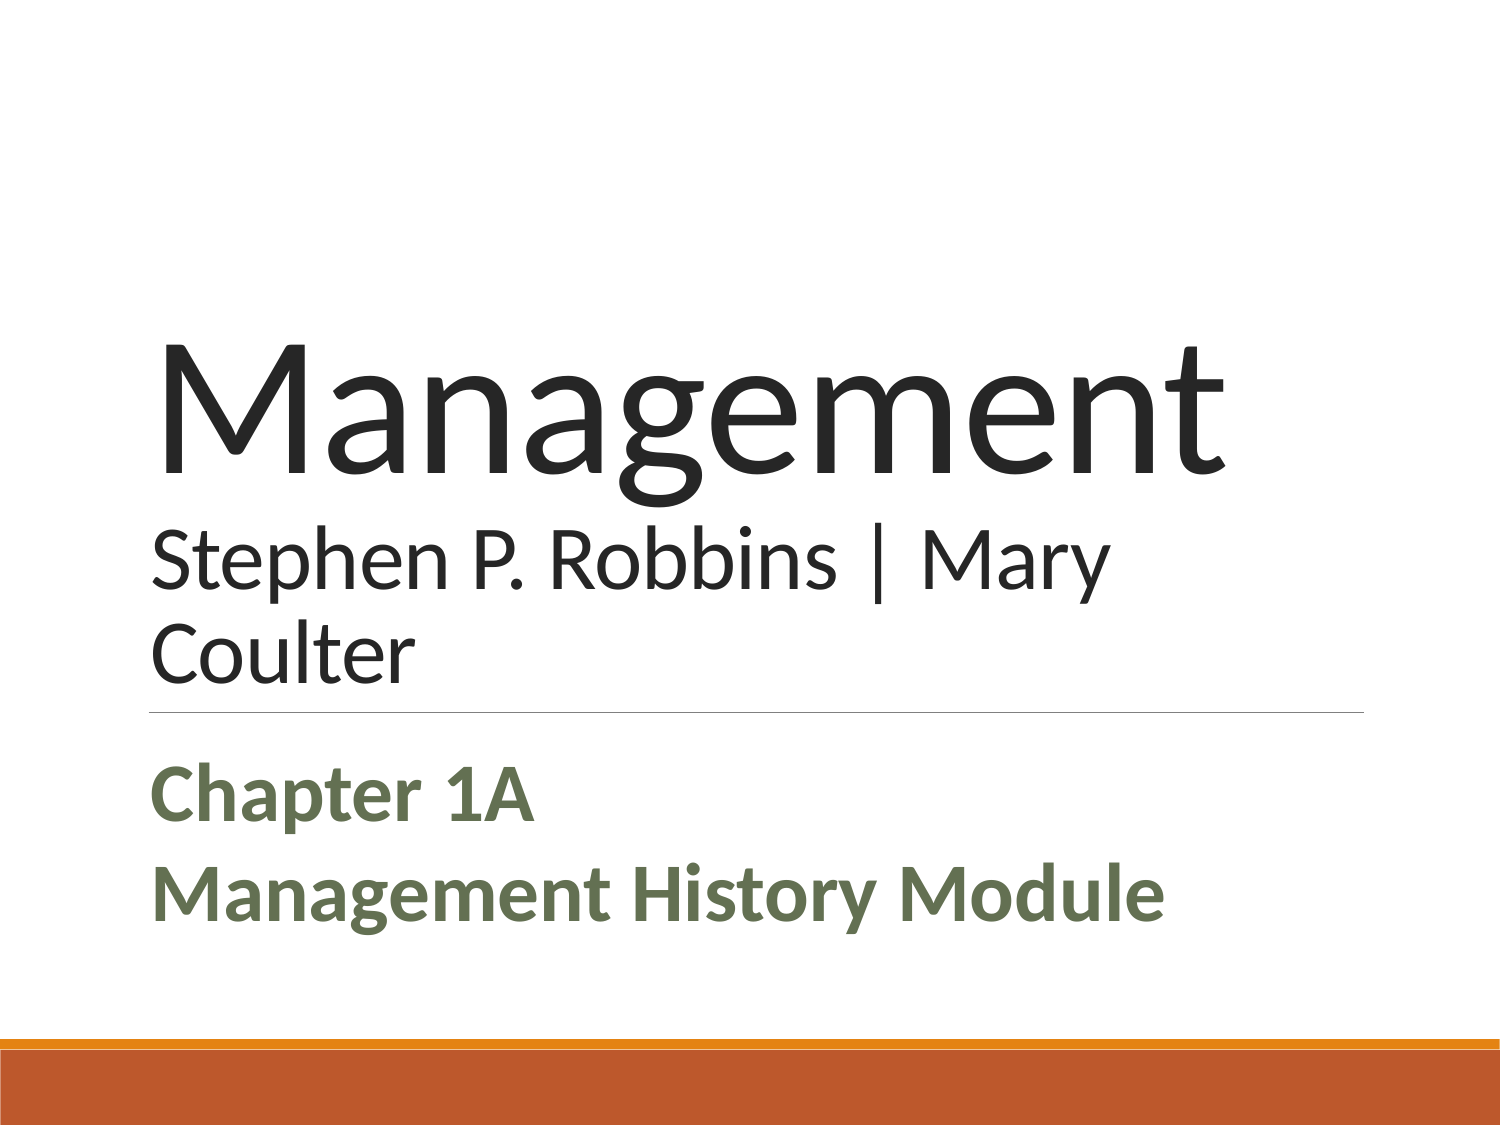

# Management Stephen P. Robbins | Mary Coulter
Chapter 1A
Management History Module